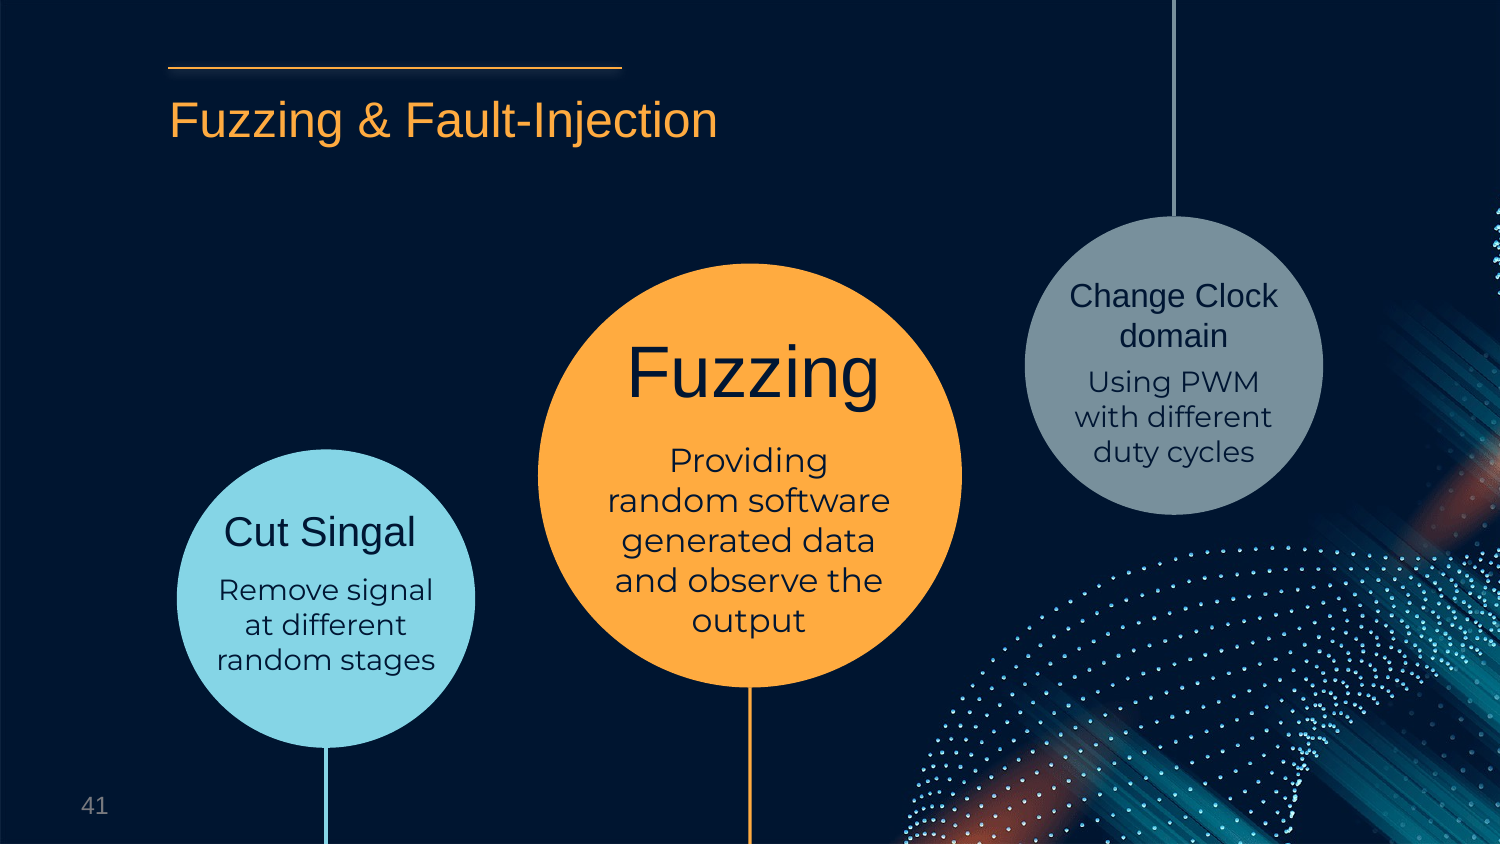

# Fuzzing & Fault-Injection

Change Clock domain

Fuzzing
Using PWM with different duty cycles
Providing random software generated data and observe the output

Cut Singal
Remove signal at different random stages
41